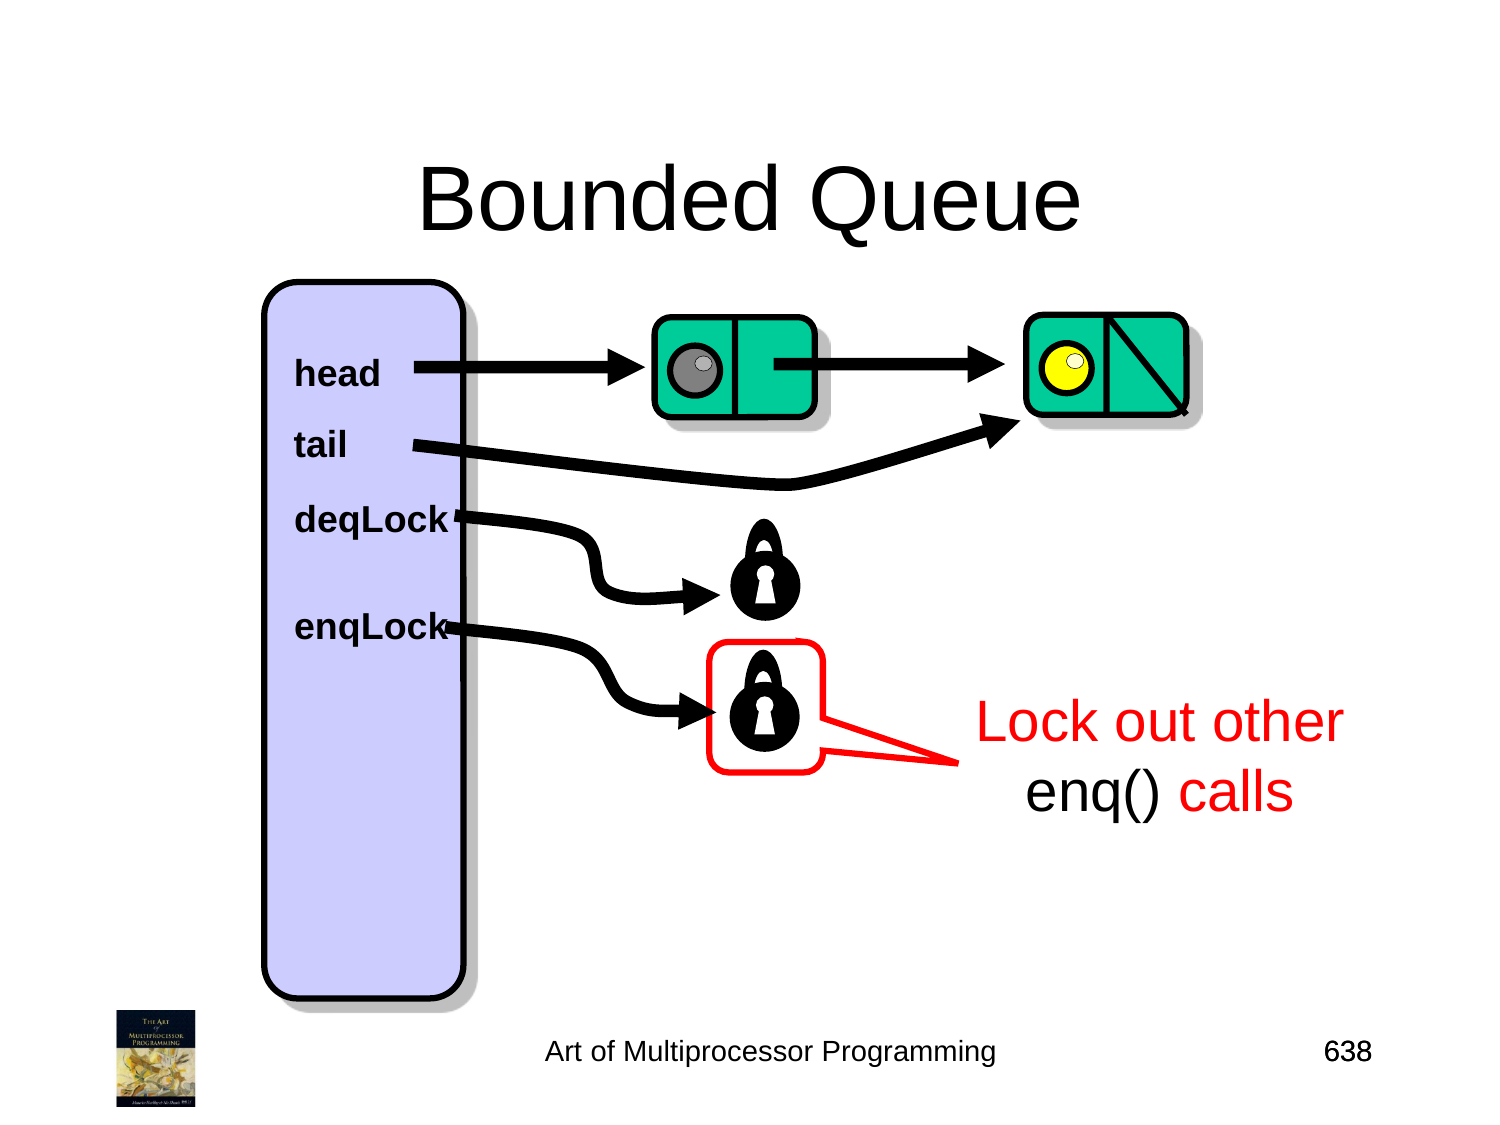

Bounded Queue

head

tail

deqLock

enqLock

Lock out other enq() calls
Art of Multiprocessor Programming
638
638